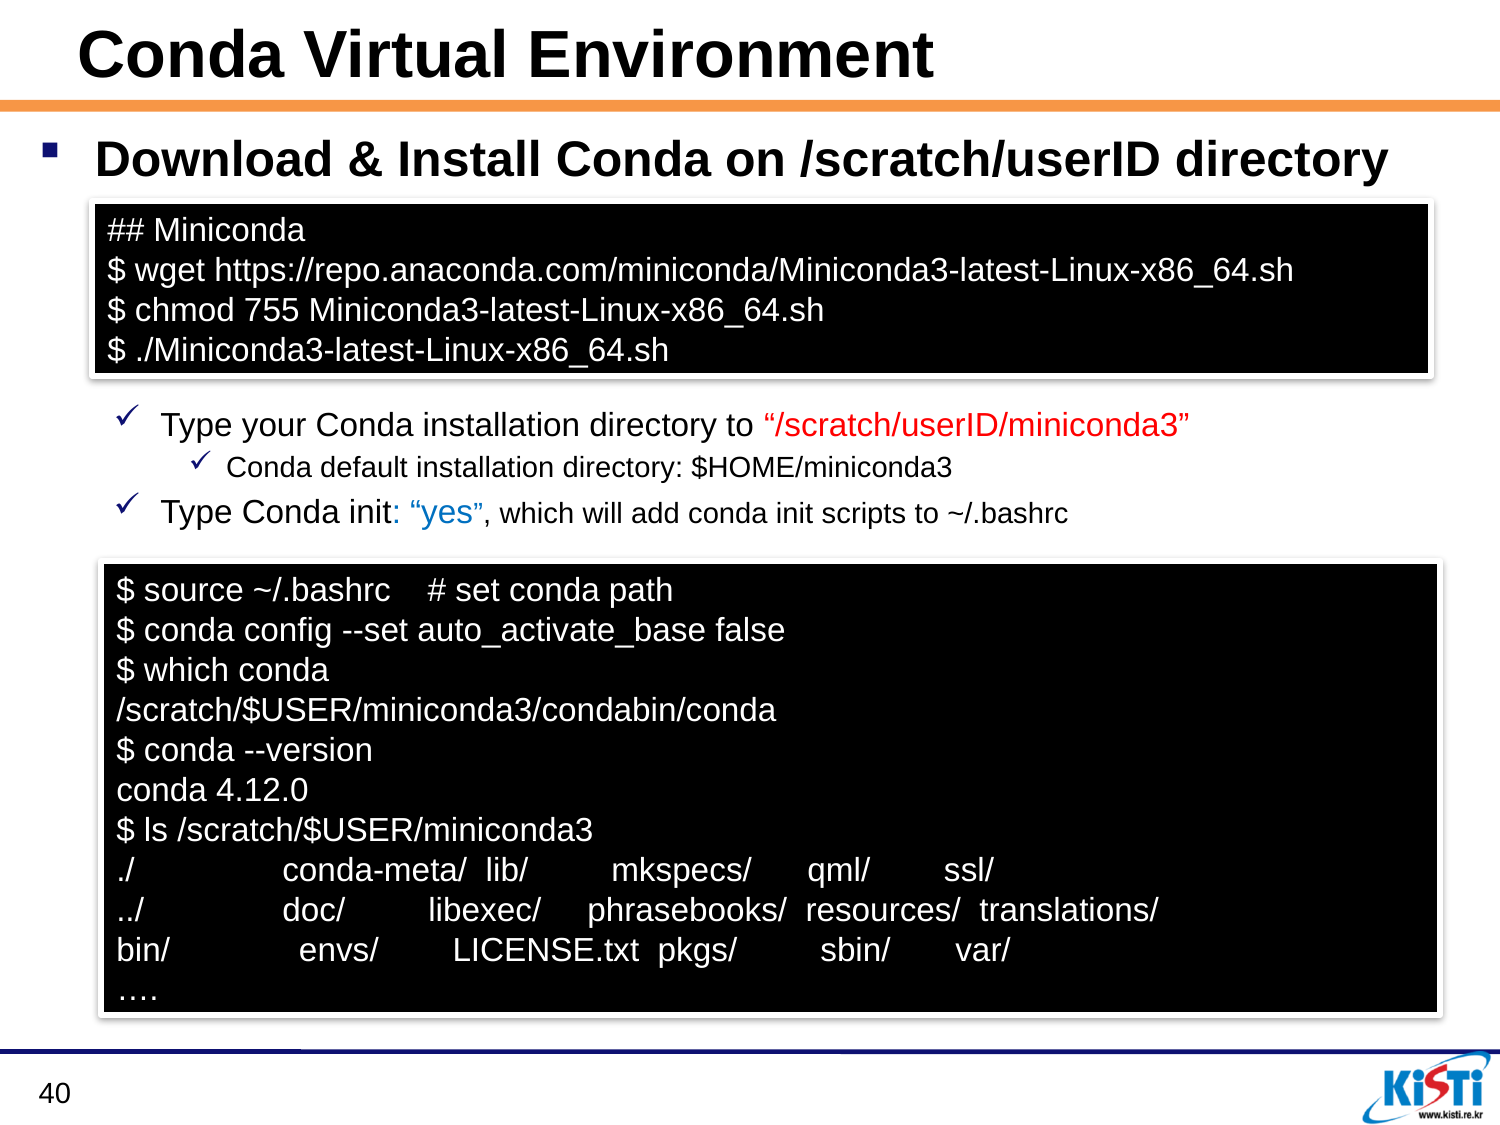

# Conda Virtual Environment
Download & Install Conda on /scratch/userID directory

Type your Conda installation directory to “/scratch/userID/miniconda3”
Conda default installation directory: $HOME/miniconda3
Type Conda init: “yes”, which will add conda init scripts to ~/.bashrc

## Miniconda
$ wget https://repo.anaconda.com/miniconda/Miniconda3-latest-Linux-x86_64.sh
$ chmod 755 Miniconda3-latest-Linux-x86_64.sh
$ ./Miniconda3-latest-Linux-x86_64.sh
$ source ~/.bashrc    # set conda path
$ conda config --set auto_activate_base false
$ which conda
/scratch/$USER/miniconda3/condabin/conda
$ conda --version
conda 4.12.0
$ ls /scratch/$USER/miniconda3
./                conda-meta/  lib/         mkspecs/      qml/        ssl/
../               doc/         libexec/     phrasebooks/  resources/  translations/
bin/              envs/        LICENSE.txt  pkgs/         sbin/       var/
….
40